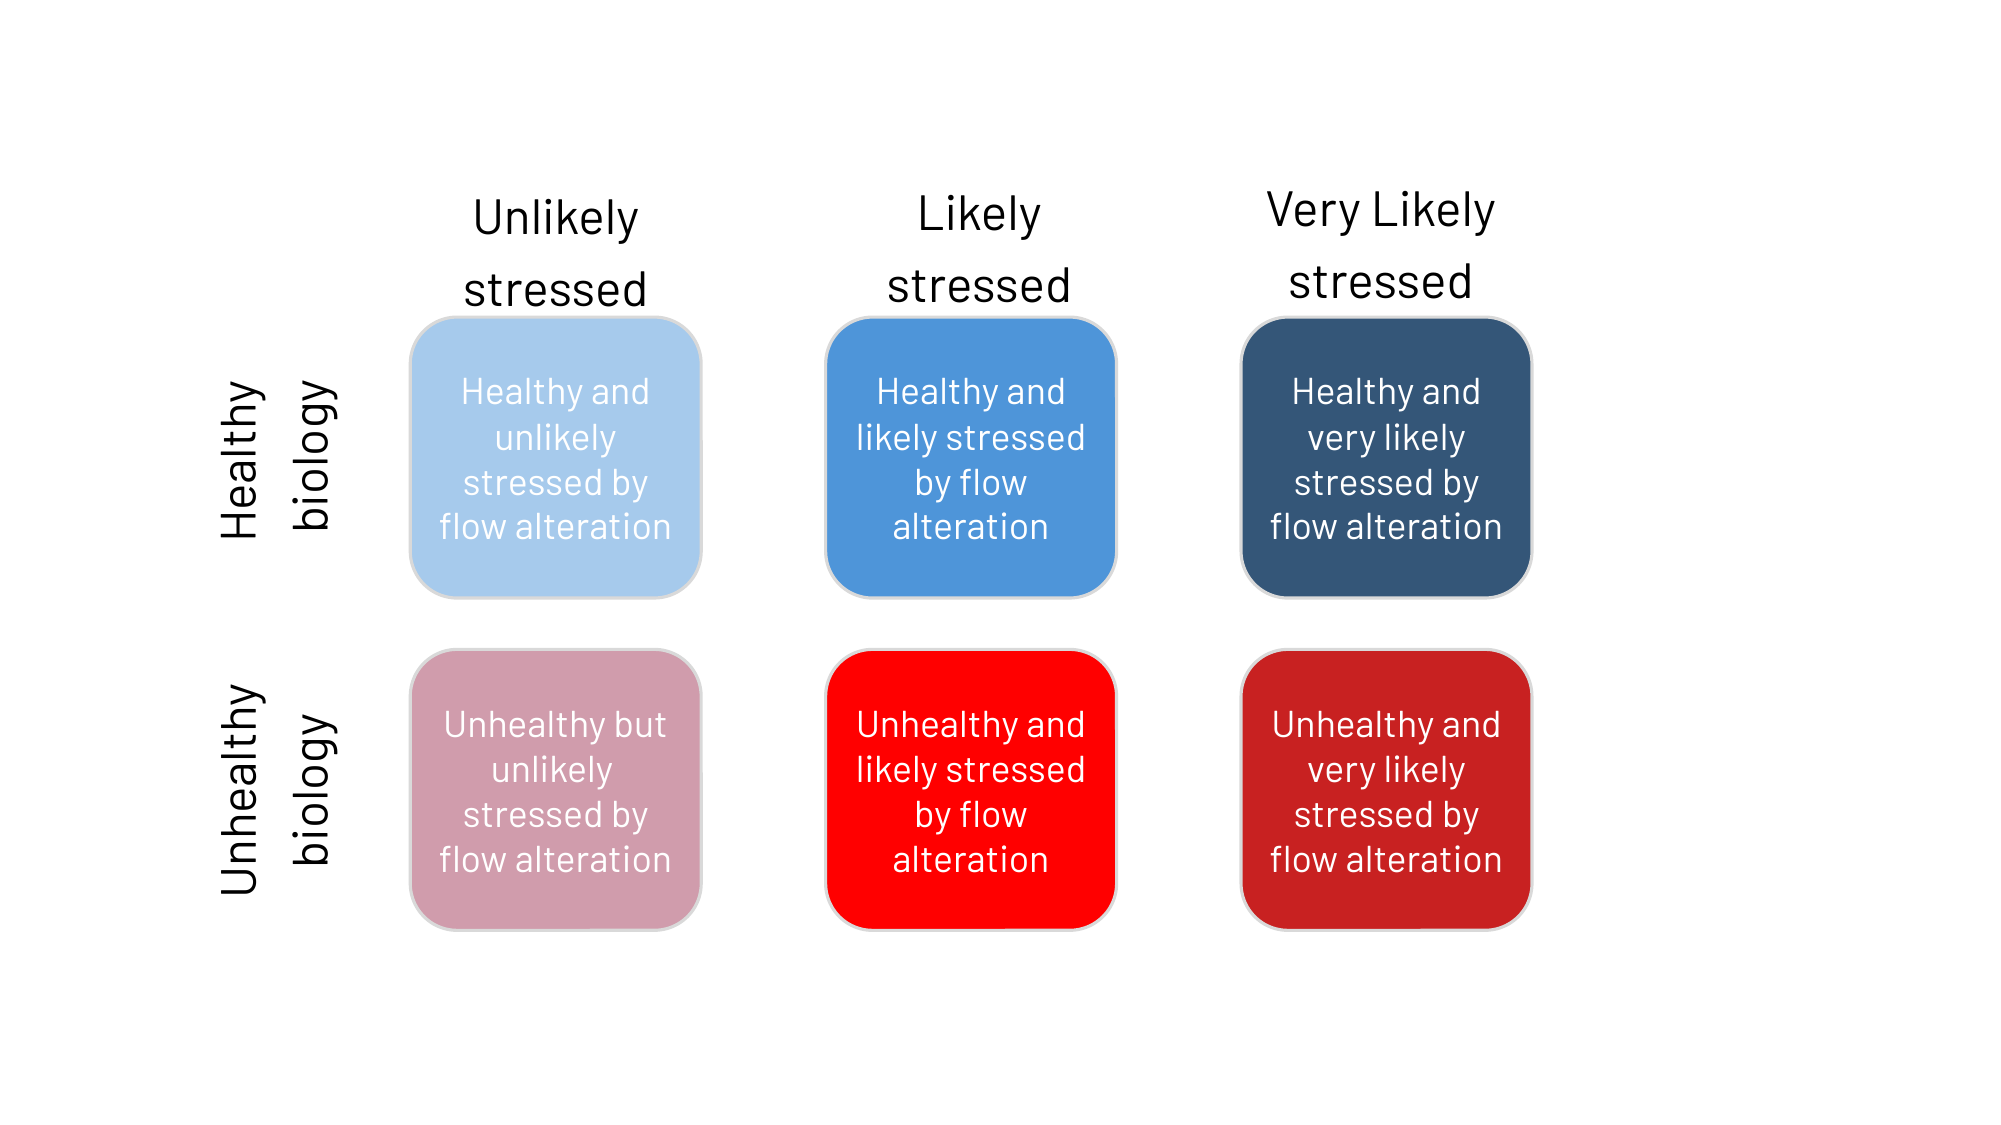

Very Likely
stressed
Likely
stressed
Unlikely
stressed
Healthy and unlikely stressed by flow alteration
Healthy and likely stressed by flow alteration
Healthy and very likely stressed by flow alteration
Healthy
biology
Unhealthy but unlikely  stressed by flow alteration
Unhealthy and likely stressed by flow alteration
Unhealthy and very likely stressed by flow alteration
Unhealthy
biology